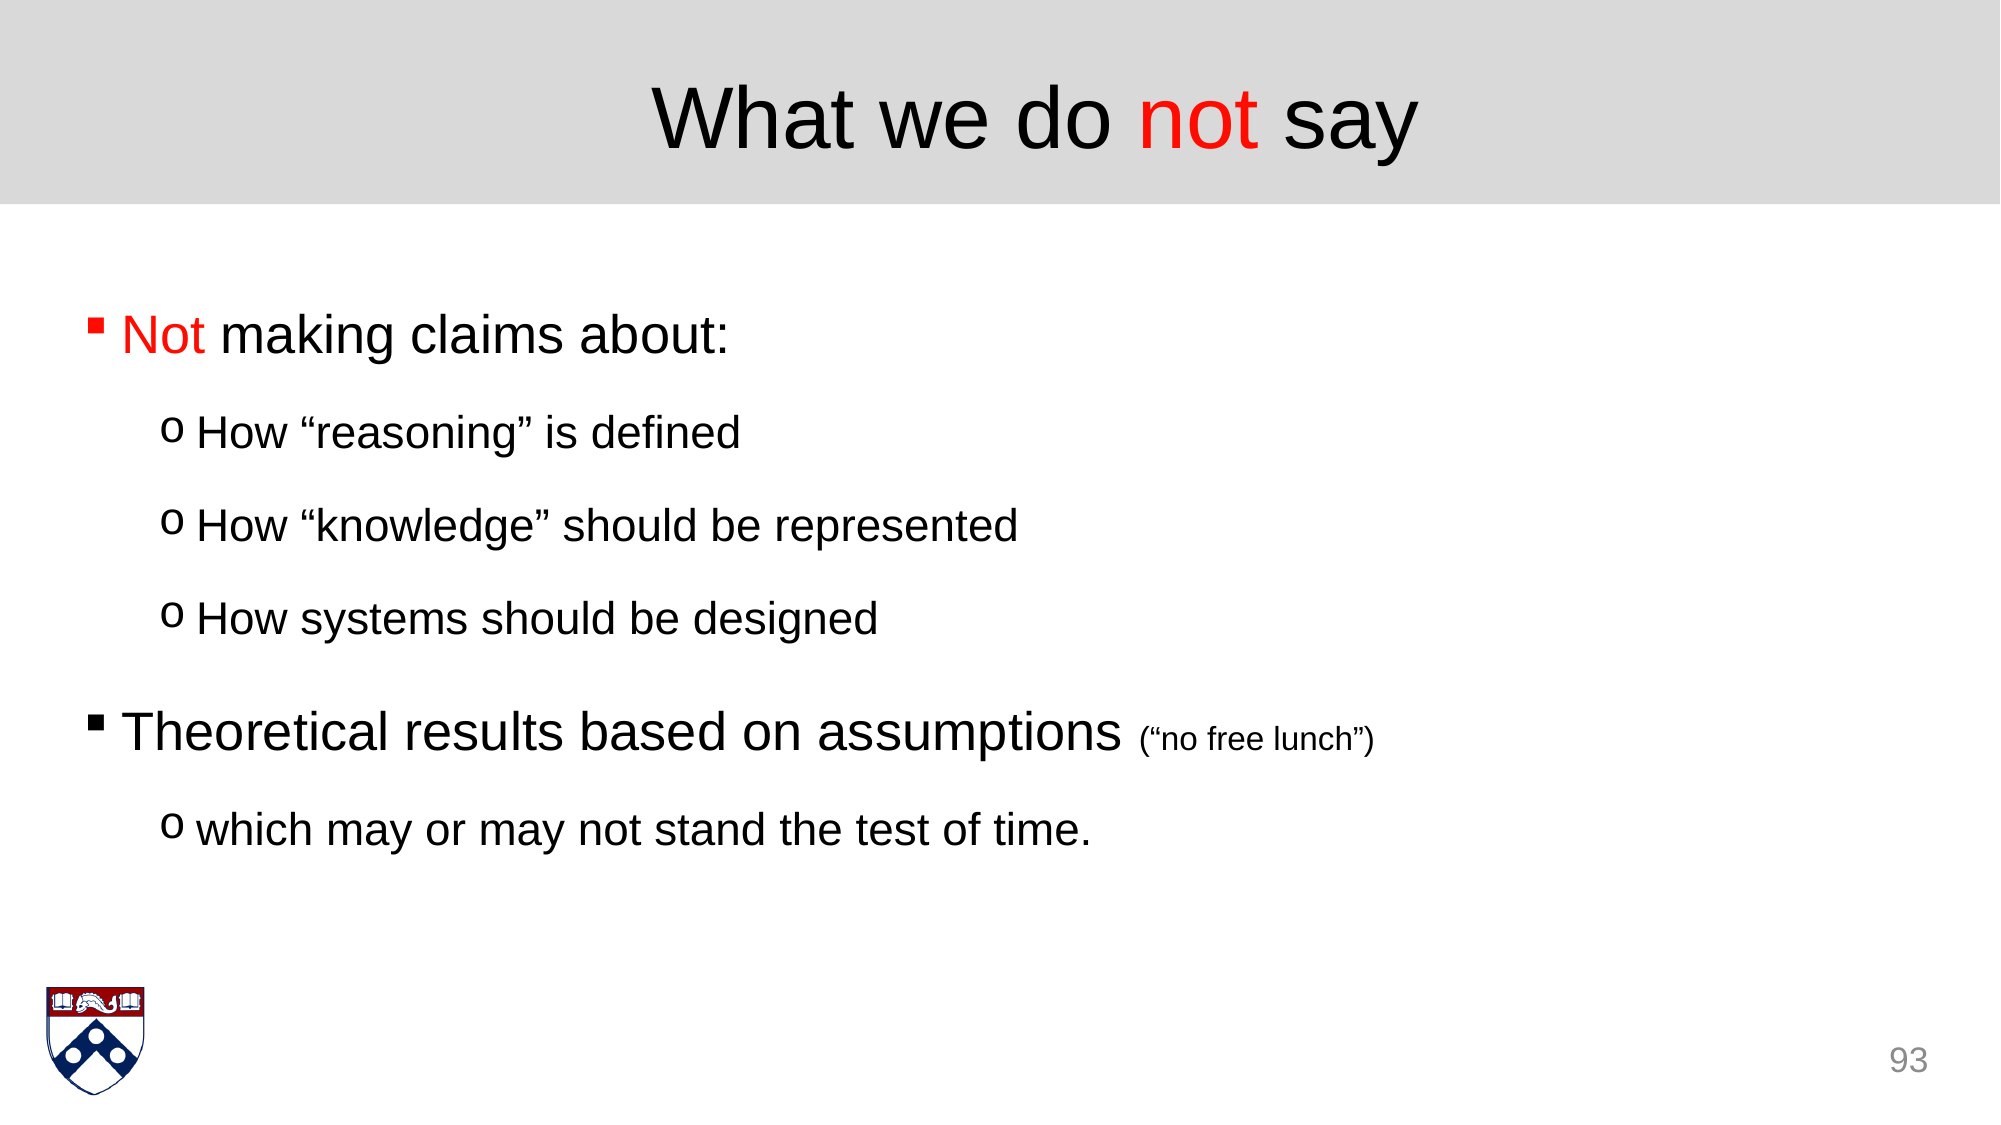

# What we do not say
Not making claims about:
How “reasoning” is defined
How “knowledge” should be represented
How systems should be designed
Theoretical results based on assumptions (“no free lunch”)
which may or may not stand the test of time.
93